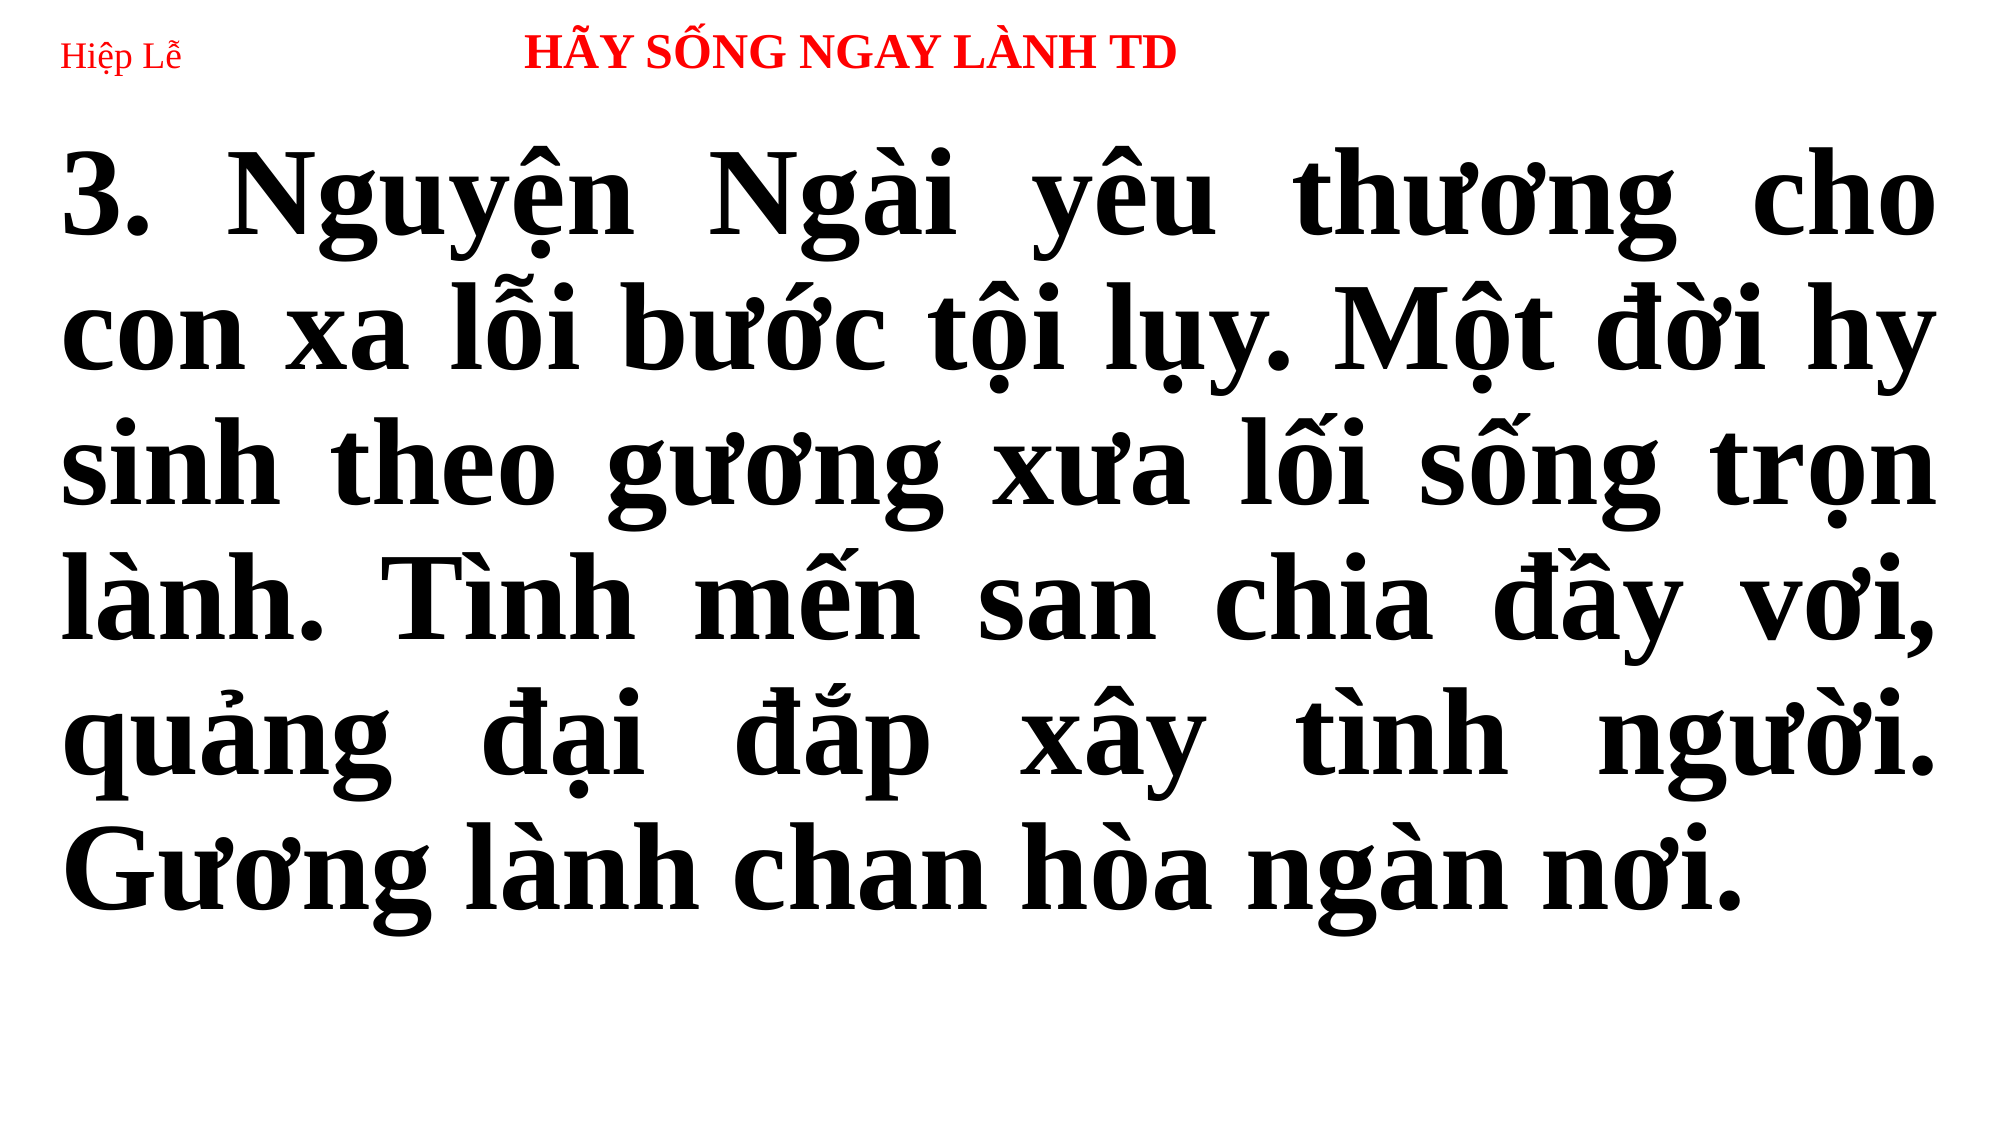

# Hiệp Lễ                                    HÃY SỐNG NGAY LÀNH TD
3. Nguyện Ngài yêu thương cho con xa lỗi bước tội lụy. Một đời hy sinh theo gương xưa lối sống trọn lành. Tình mến san chia đầy vơi, quảng đại đắp xây tình người. Gương lành chan hòa ngàn nơi.